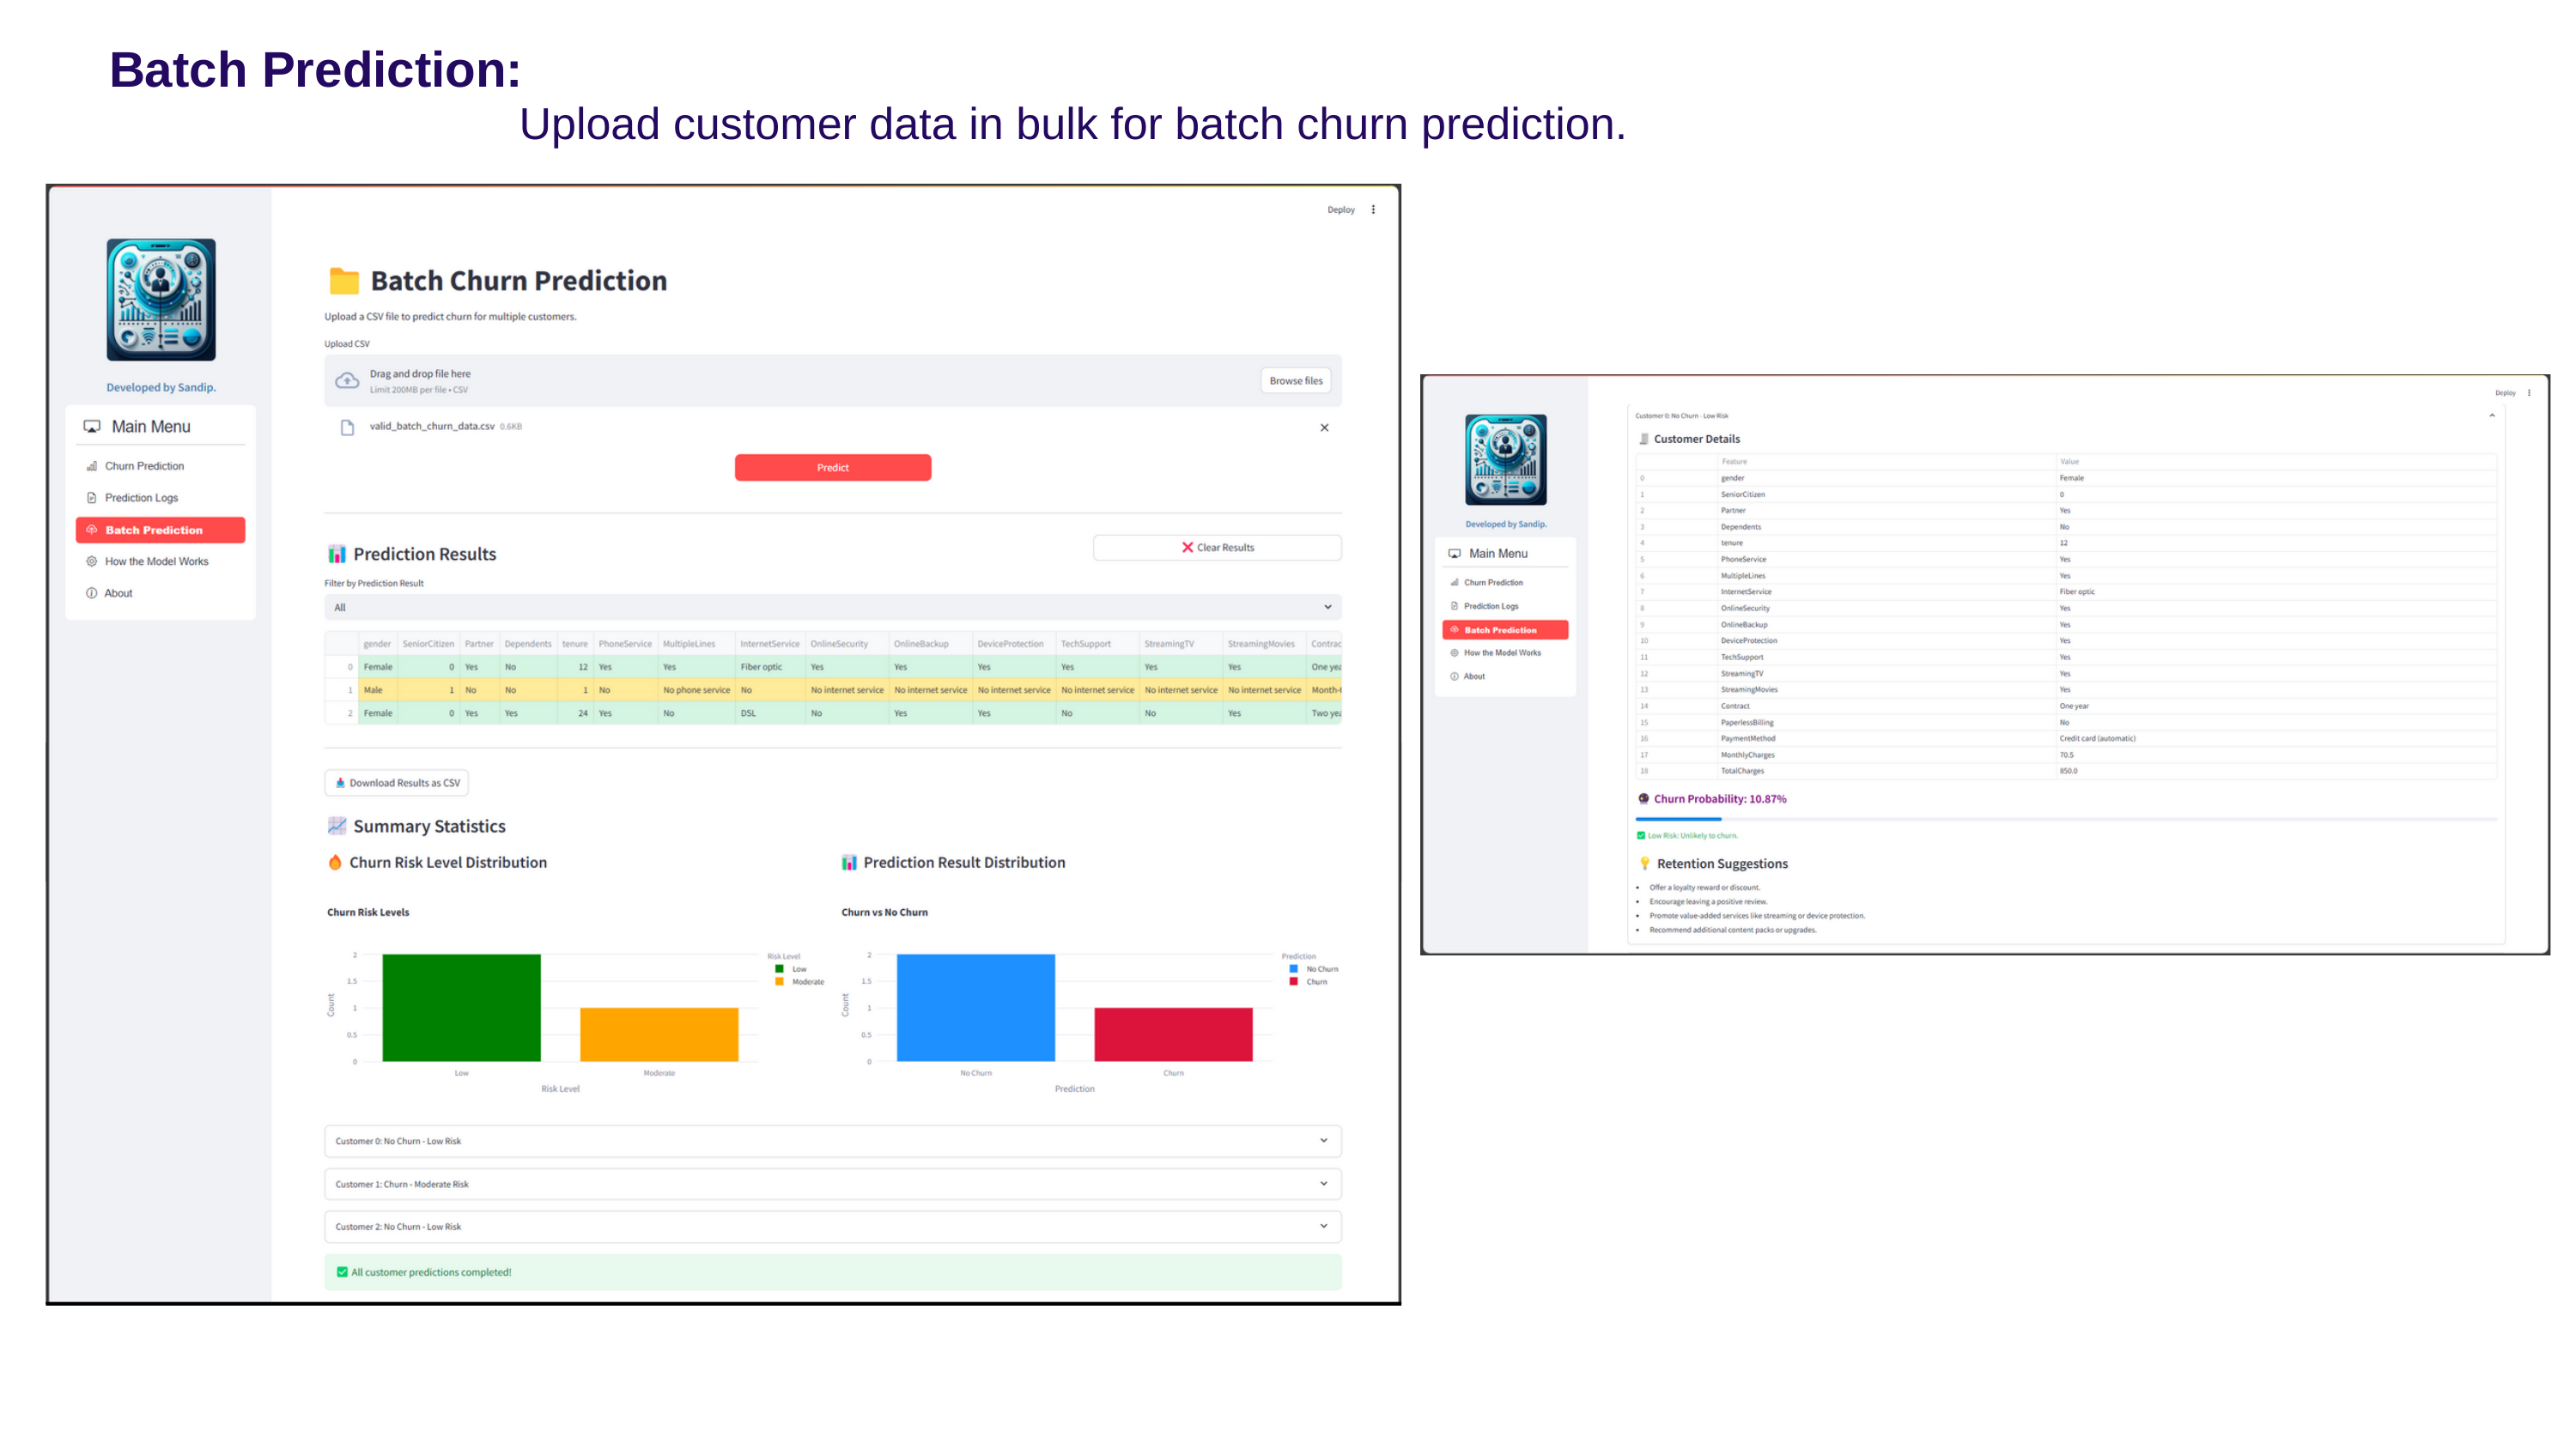

Batch Prediction:
Upload customer data in bulk for batch churn prediction.